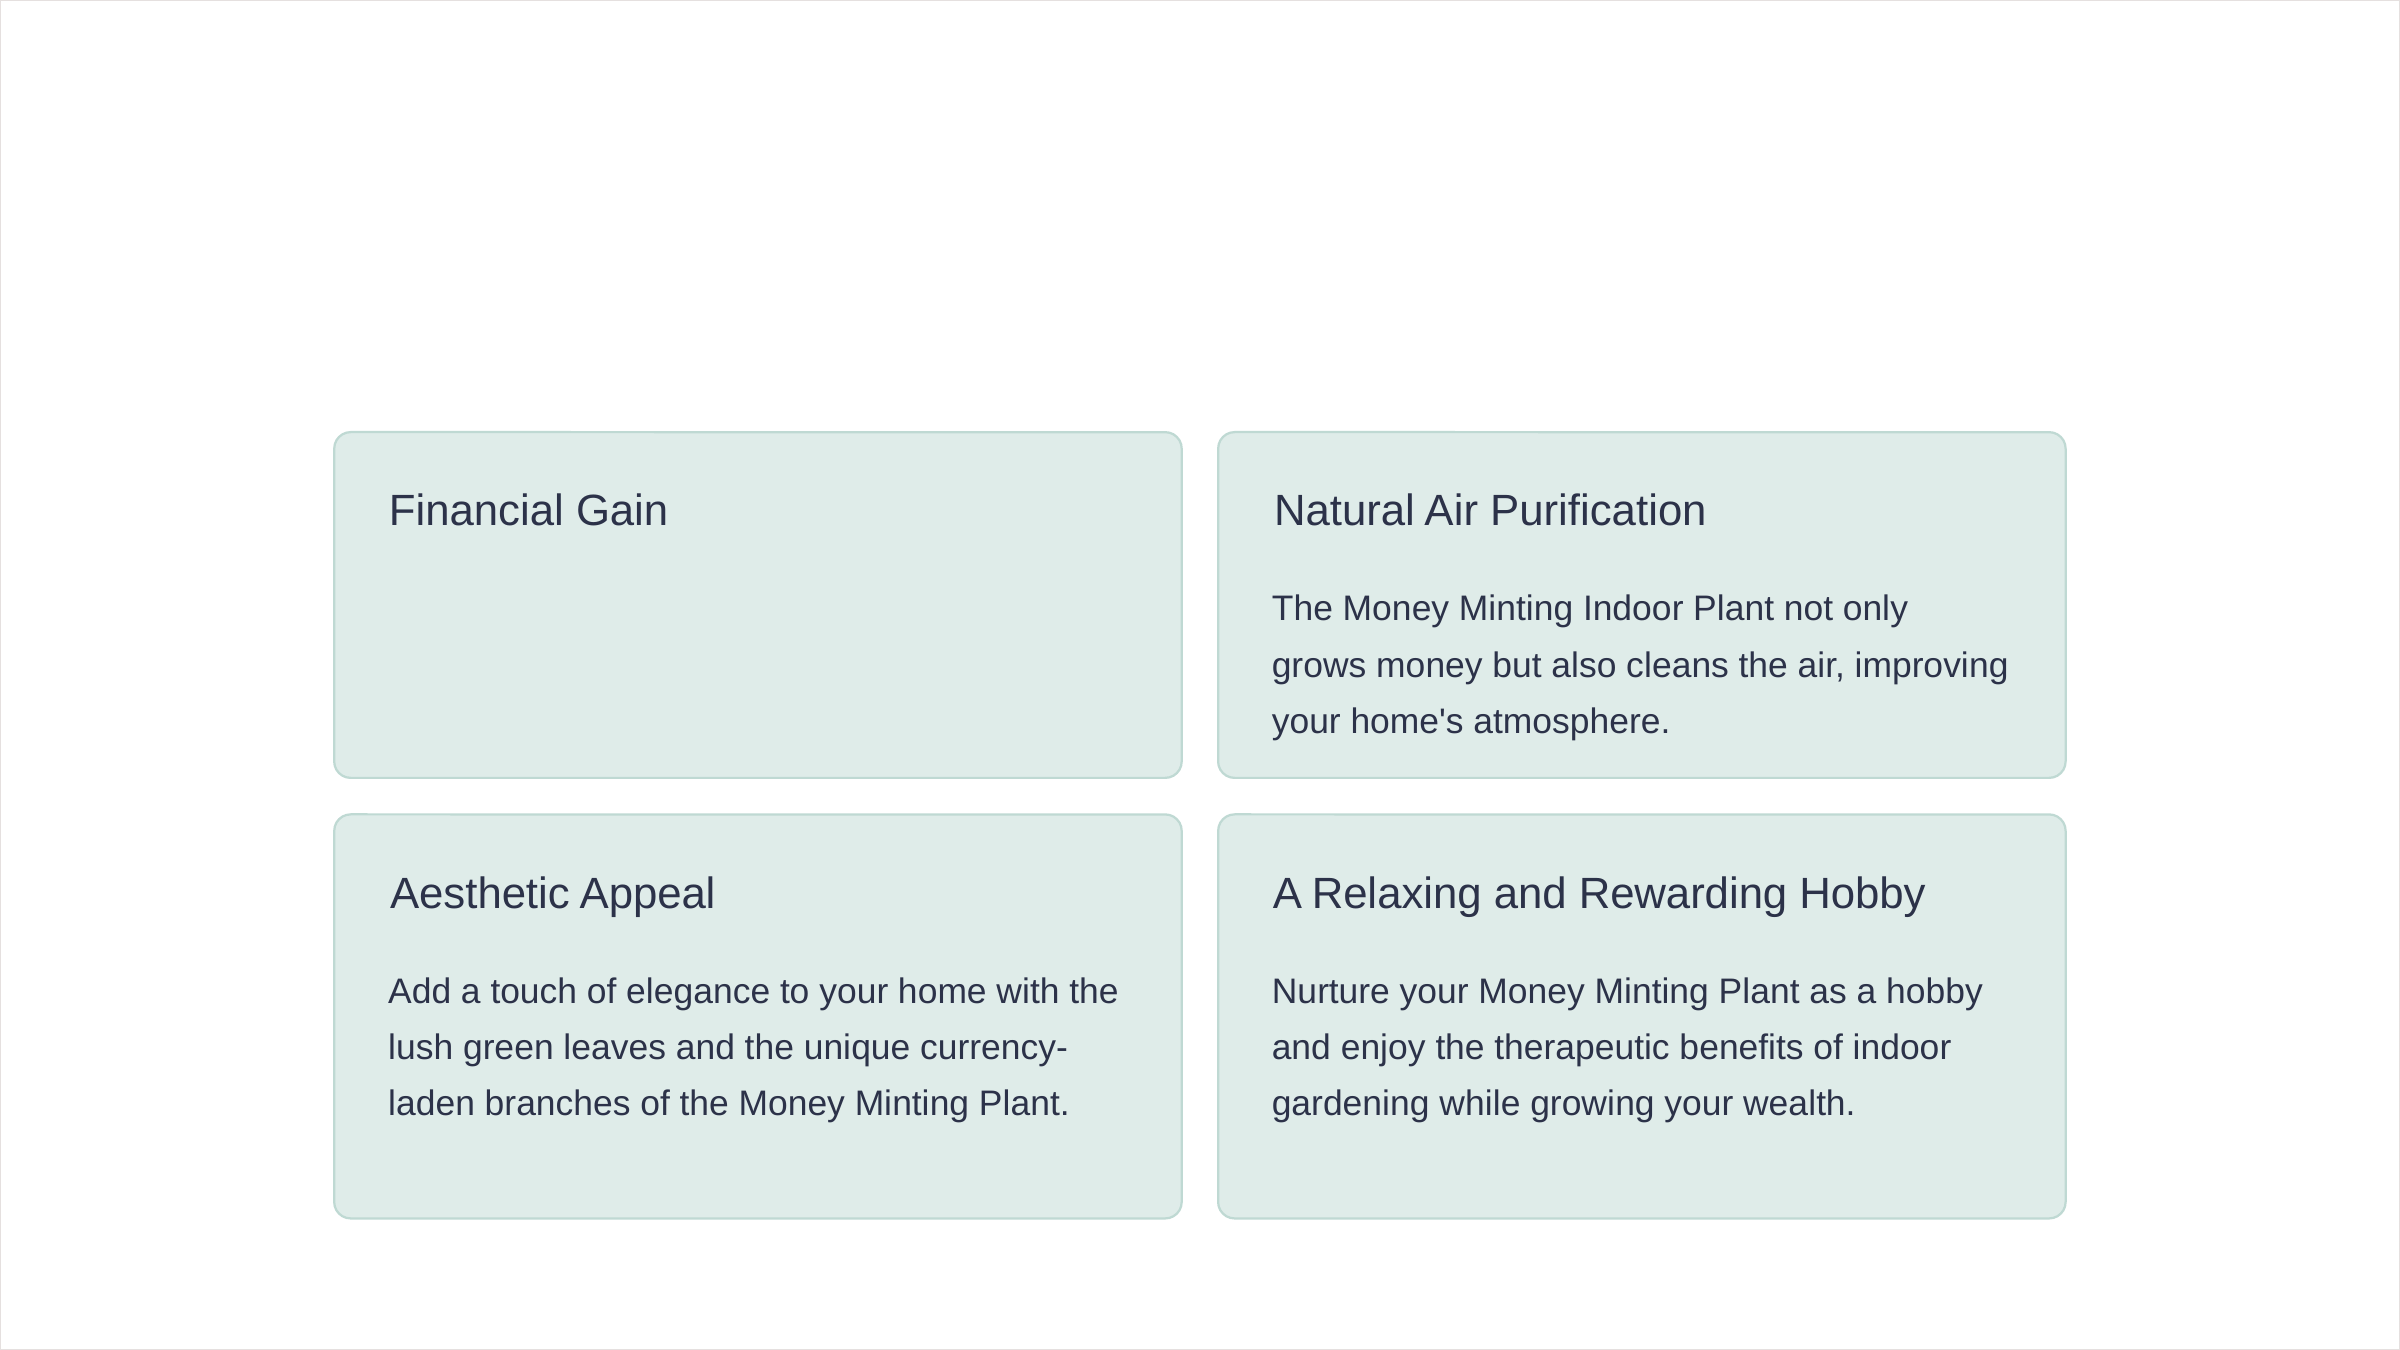

Financial Gain
Natural Air Purification

The Money Minting Indoor Plant not only grows money but also cleans the air, improving your home's atmosphere.

Aesthetic Appeal
A Relaxing and Rewarding Hobby
Add a touch of elegance to your home with the lush green leaves and the unique currency-laden branches of the Money Minting Plant.
Nurture your Money Minting Plant as a hobby and enjoy the therapeutic benefits of indoor gardening while growing your wealth.